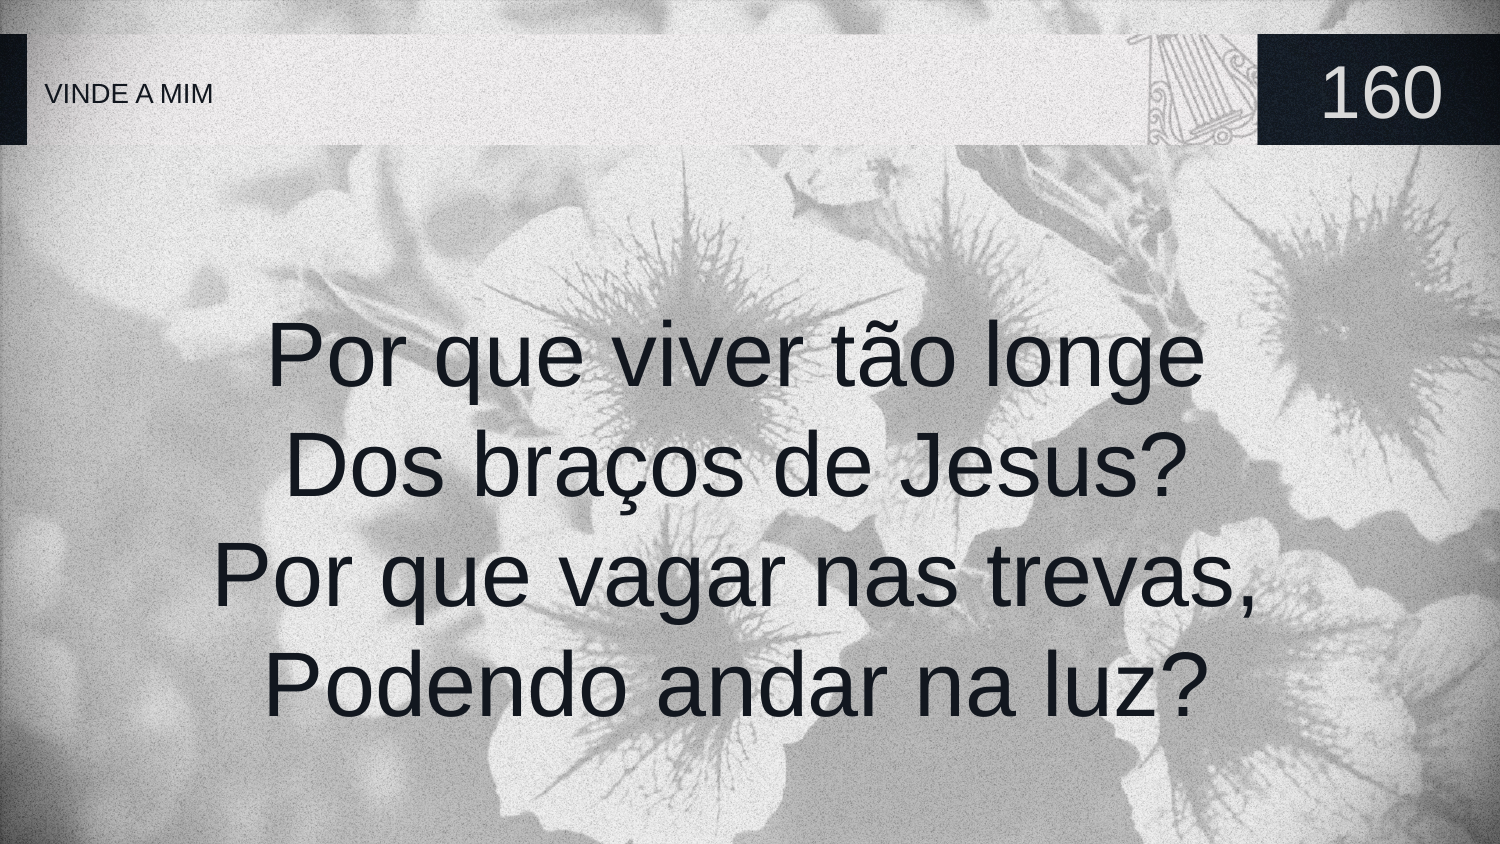

# VINDE A MIM
160
Por que viver tão longe
Dos braços de Jesus?
Por que vagar nas trevas,
Podendo andar na luz?